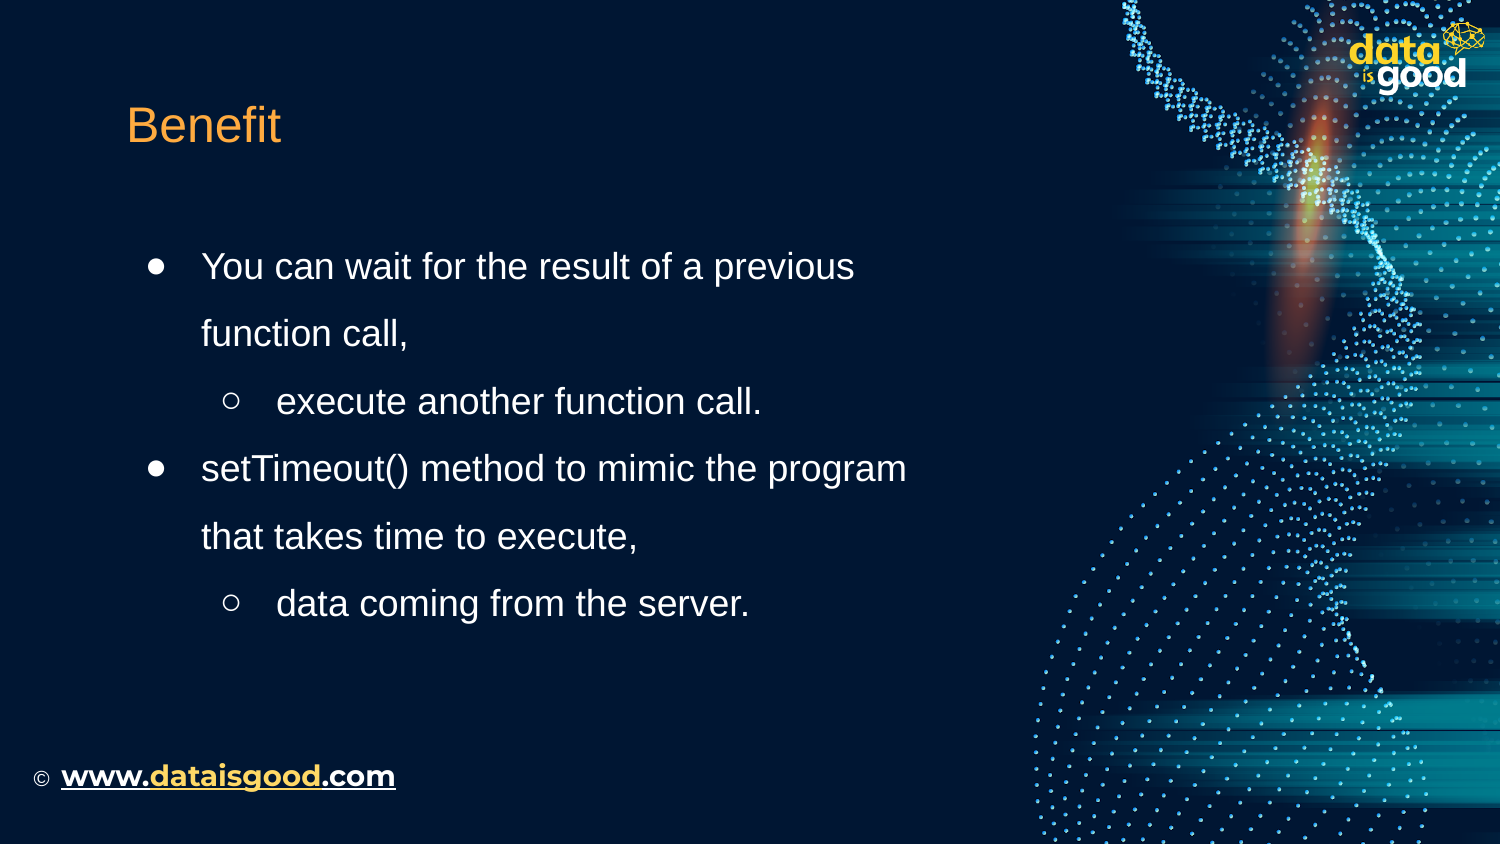

# Benefit
You can wait for the result of a previous function call,
execute another function call.
setTimeout() method to mimic the program that takes time to execute,
data coming from the server.